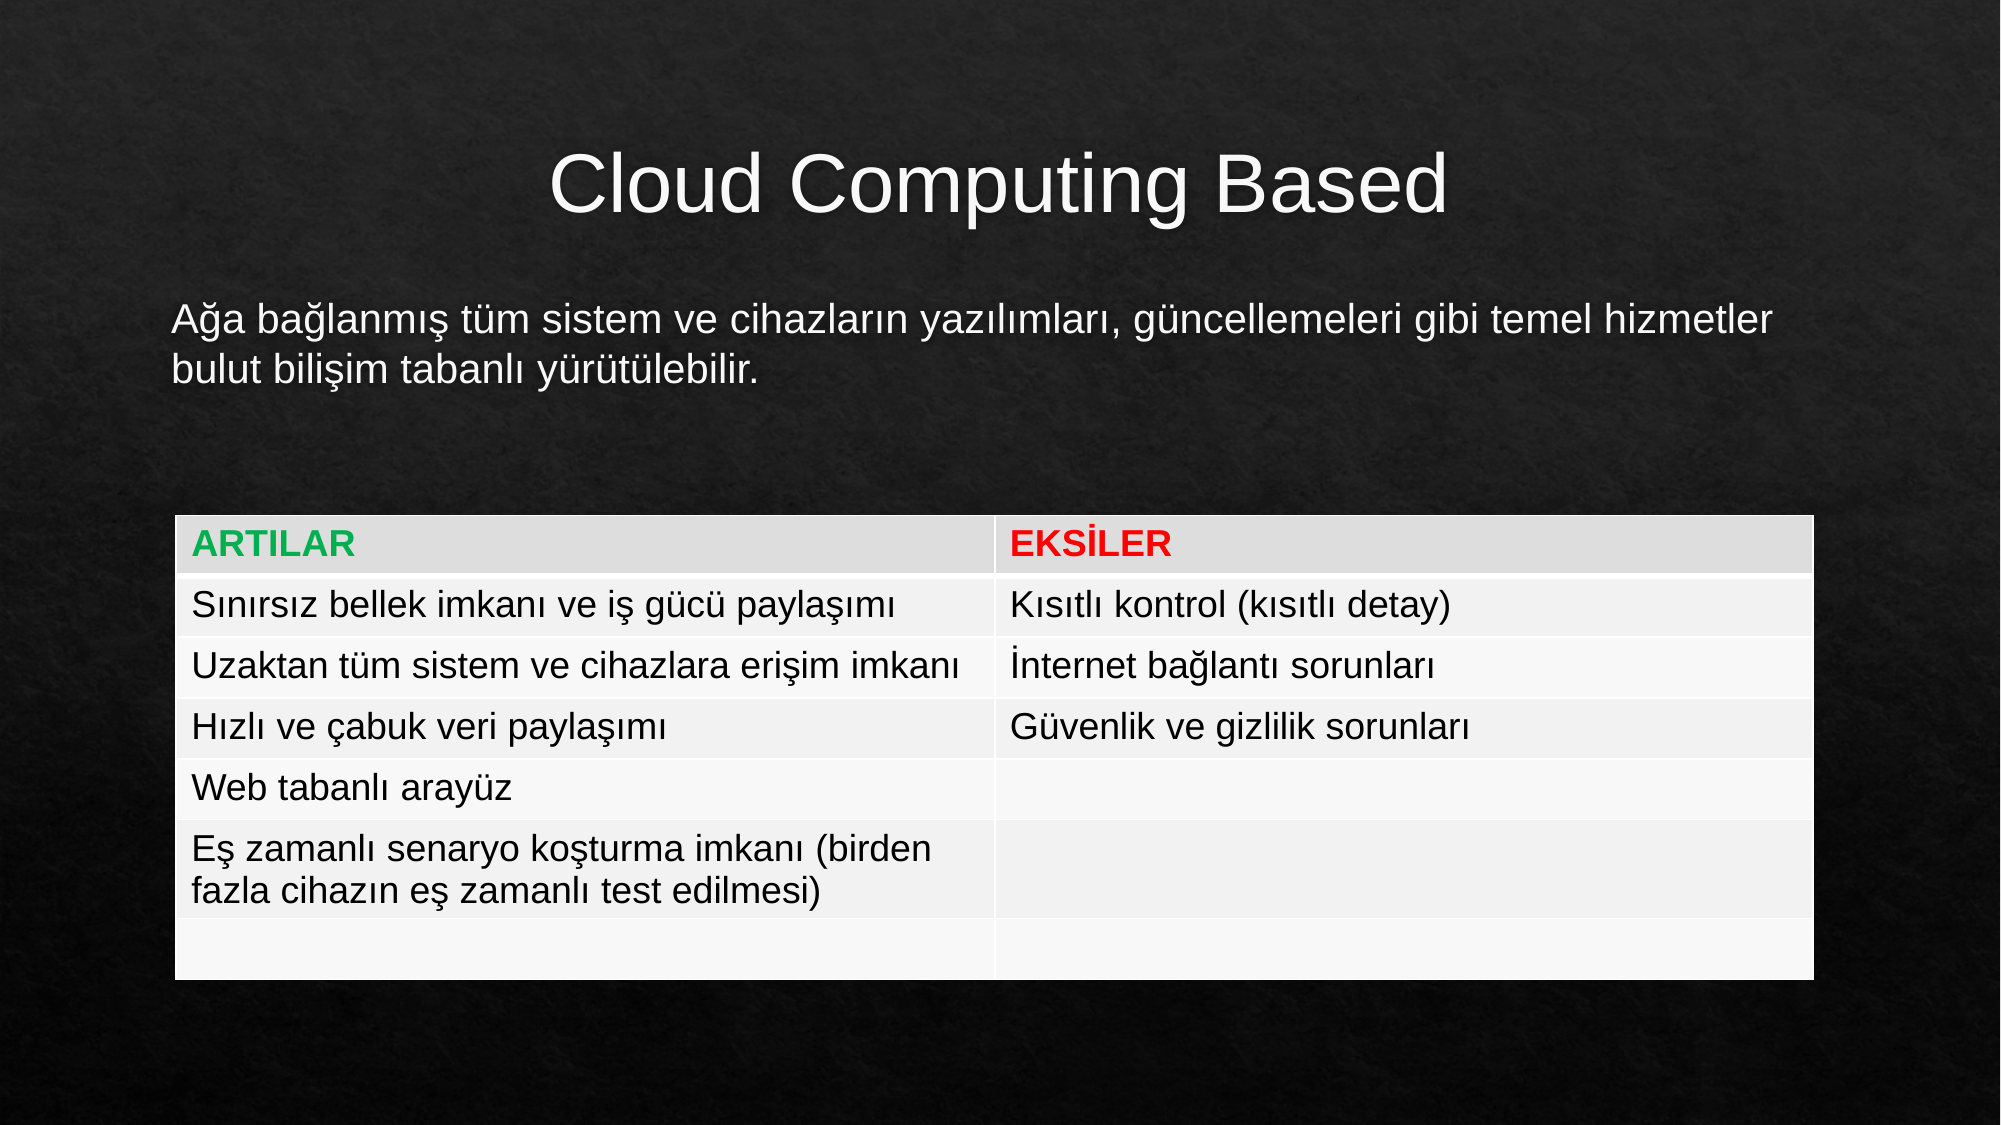

# Cloud Computing Based
Ağa bağlanmış tüm sistem ve cihazların yazılımları, güncellemeleri gibi temel hizmetler bulut bilişim tabanlı yürütülebilir.

| ARTILAR | EKSİLER |
| --- | --- |
| Sınırsız bellek imkanı ve iş gücü paylaşımı | Kısıtlı kontrol (kısıtlı detay) |
| Uzaktan tüm sistem ve cihazlara erişim imkanı | İnternet bağlantı sorunları |
| Hızlı ve çabuk veri paylaşımı | Güvenlik ve gizlilik sorunları |
| Web tabanlı arayüz |  |
| Eş zamanlı senaryo koşturma imkanı (birden fazla cihazın eş zamanlı test edilmesi) |  |
|  |  |